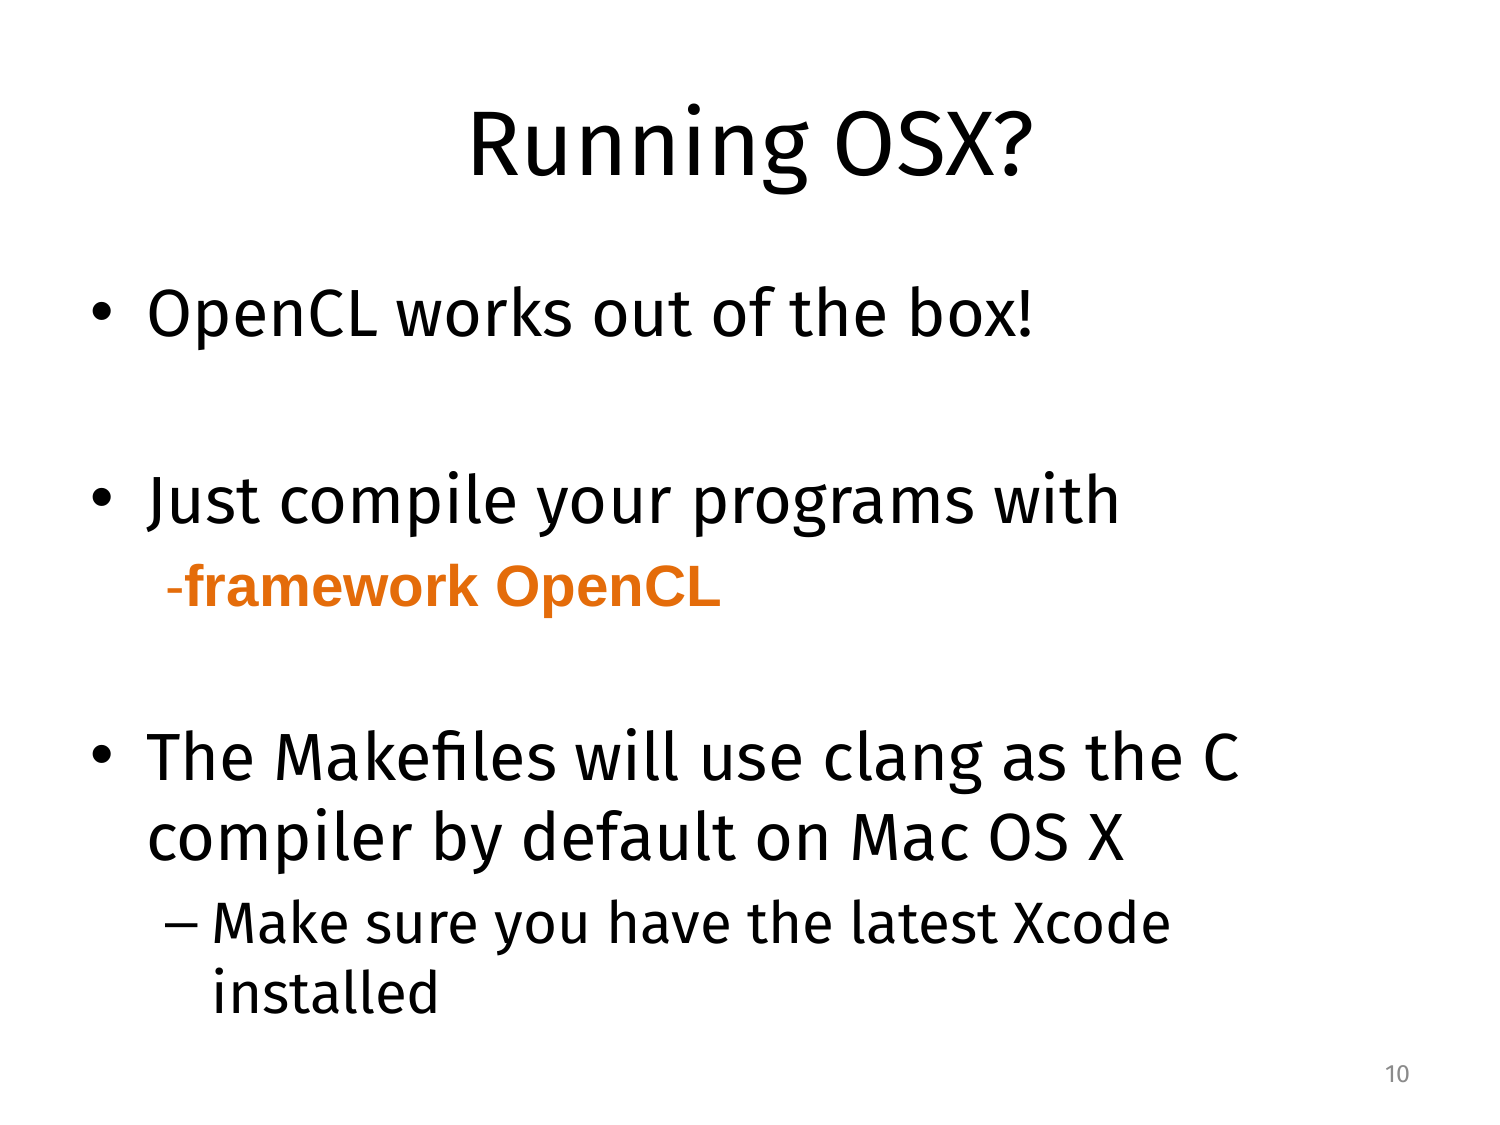

# Running OSX?
OpenCL works out of the box!

Just compile your programs with
-framework OpenCL

The Makefiles will use clang as the C compiler by default on Mac OS X
Make sure you have the latest Xcode installed
10